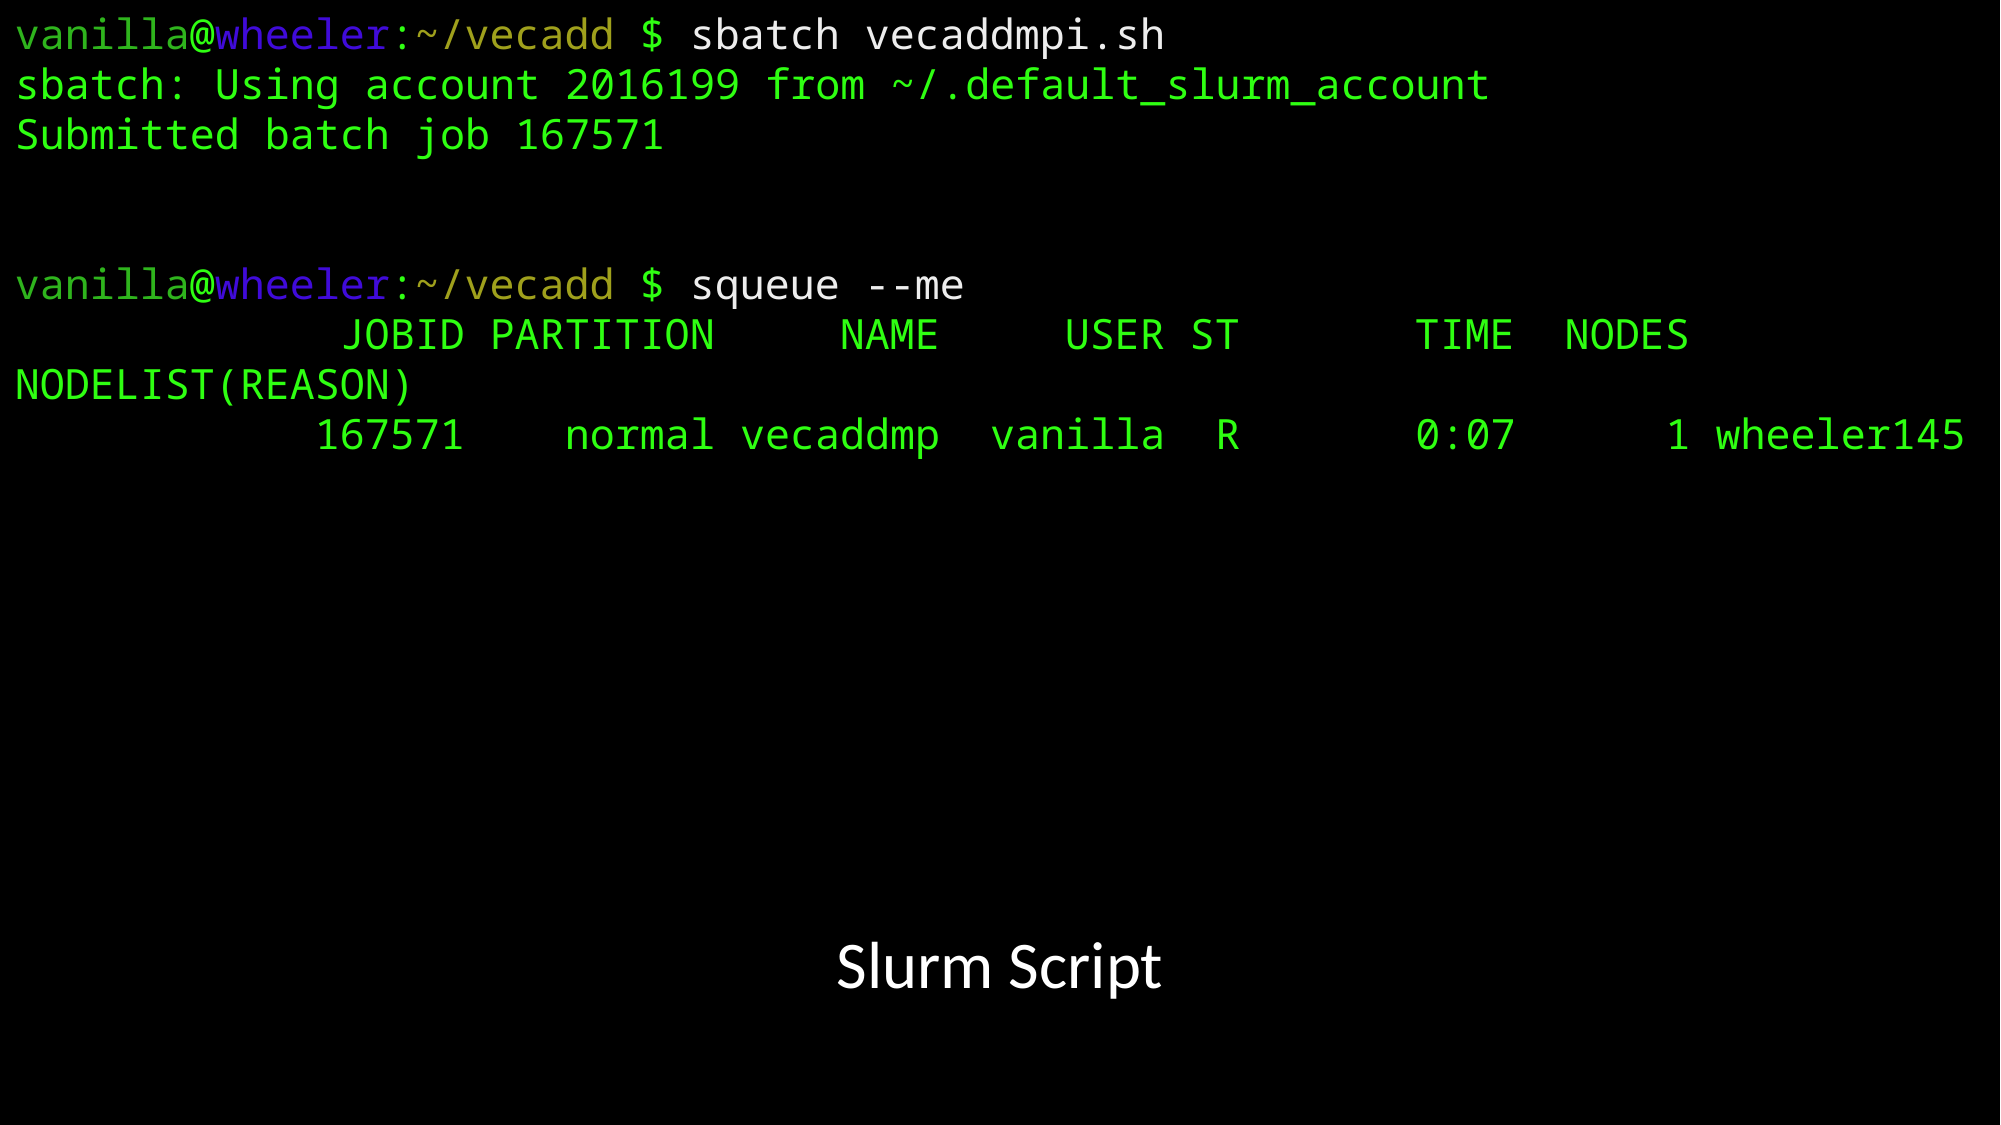

vanilla@wheeler:~/vecadd $ sbatch vecaddmpi.sh
sbatch: Using account 2016199 from ~/.default_slurm_account
Submitted batch job 167571

vanilla@wheeler:~/vecadd $ squeue --me
             JOBID PARTITION     NAME     USER ST       TIME  NODES NODELIST(REASON)
            167571    normal vecaddmp  vanilla  R       0:07      1 wheeler145
# Slurm Script